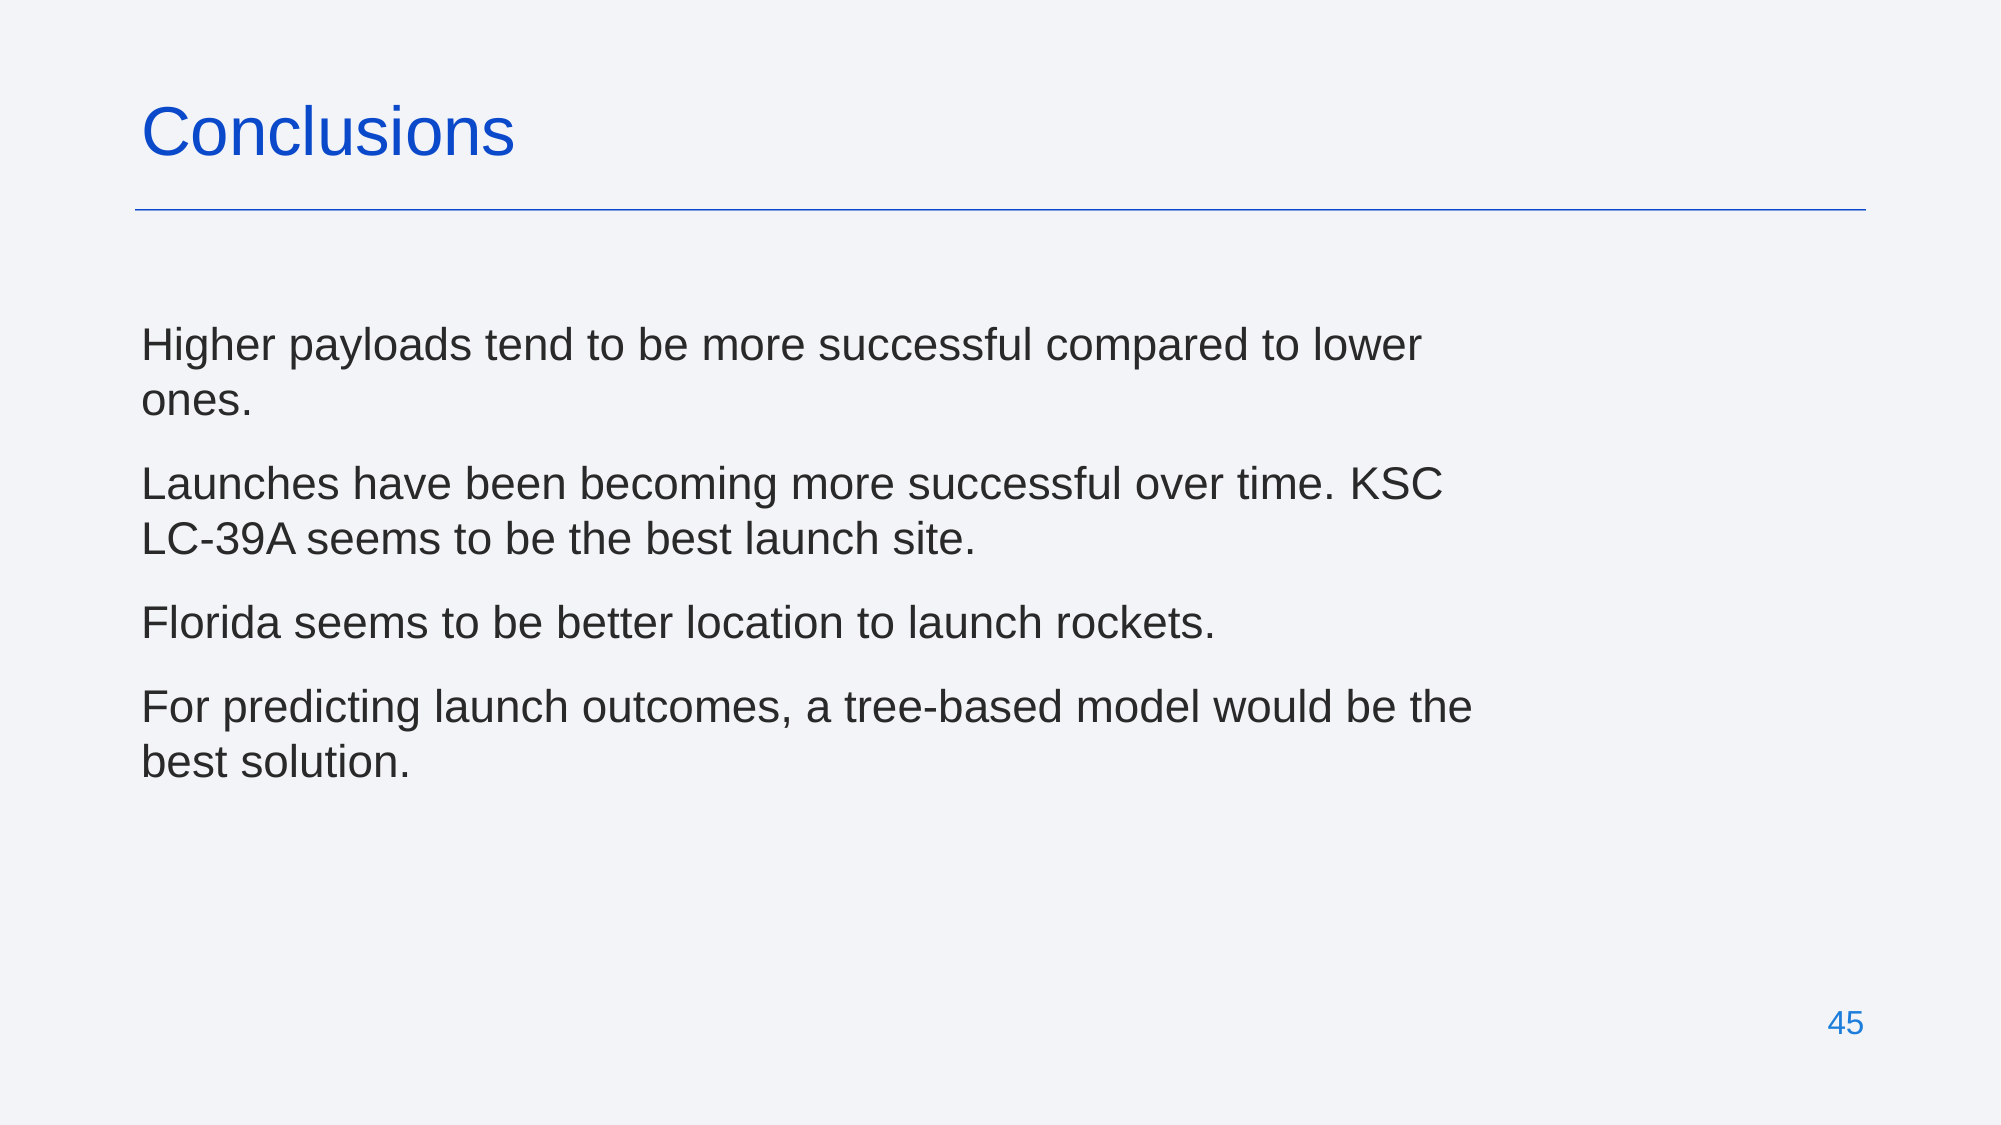

Conclusions
Higher payloads tend to be more successful compared to lower ones.
Launches have been becoming more successful over time. KSC LC-39A seems to be the best launch site.
Florida seems to be better location to launch rockets.
For predicting launch outcomes, a tree-based model would be the best solution.
45